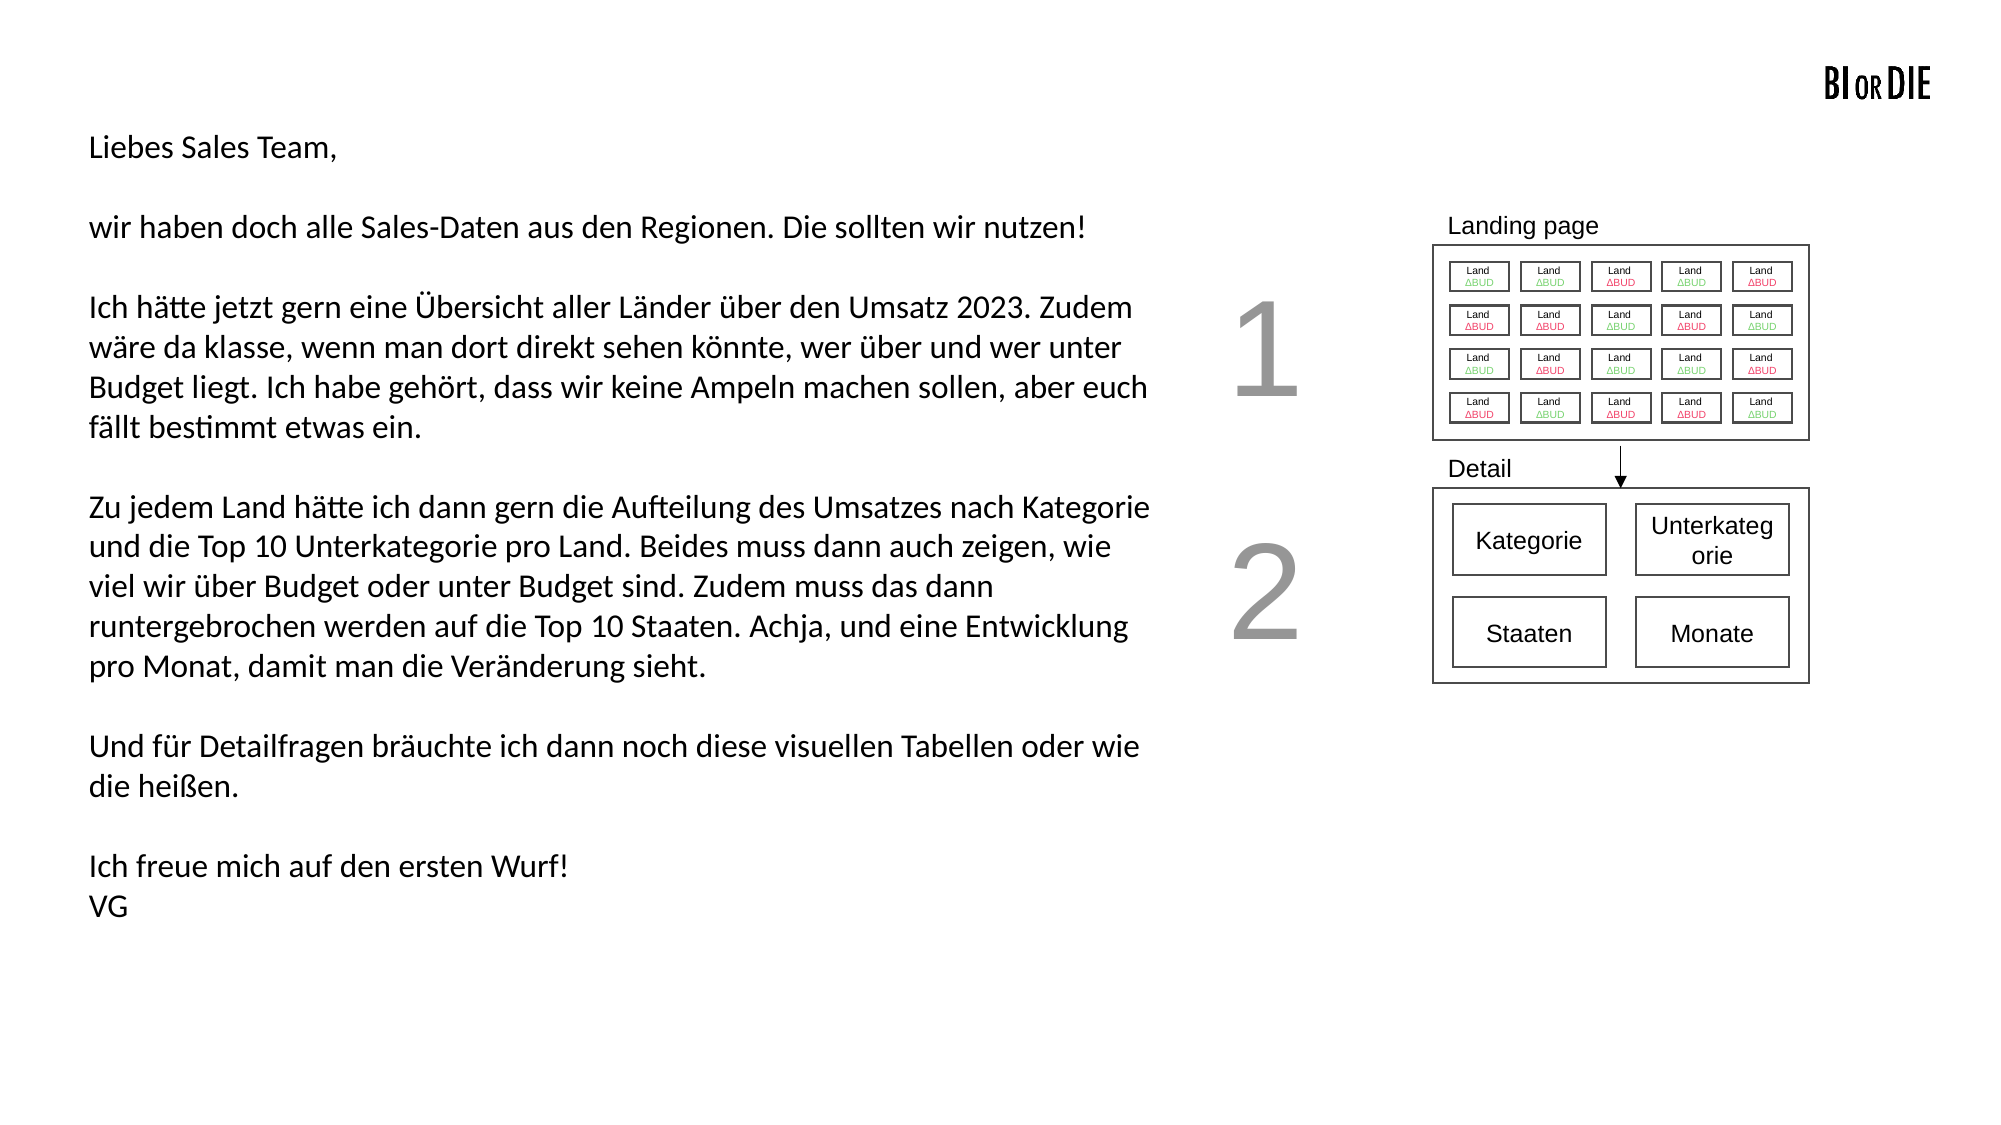

Liebes Sales Team,

wir haben doch alle Sales-Daten aus den Regionen. Die sollten wir nutzen!

Ich hätte jetzt gern eine Übersicht aller Länder über den Umsatz 2023. Zudem wäre da klasse, wenn man dort direkt sehen könnte, wer über und wer unter Budget liegt. Ich habe gehört, dass wir keine Ampeln machen sollen, aber euch fällt bestimmt etwas ein.

Zu jedem Land hätte ich dann gern die Aufteilung des Umsatzes nach Kategorie und die Top 10 Unterkategorie pro Land. Beides muss dann auch zeigen, wie viel wir über Budget oder unter Budget sind. Zudem muss das dann runtergebrochen werden auf die Top 10 Staaten. Achja, und eine Entwicklung pro Monat, damit man die Veränderung sieht.

Und für Detailfragen bräuchte ich dann noch diese visuellen Tabellen oder wie die heißen.

Ich freue mich auf den ersten Wurf!
VG
Landing page

1
Land
∆BUD
Land
∆BUD
Land
∆BUD
Land
∆BUD
Land
∆BUD
Land
∆BUD
Land
∆BUD
Land
∆BUD
Land
∆BUD
Land
∆BUD
Land
∆BUD
Land
∆BUD
Land
∆BUD
Land
∆BUD
Land
∆BUD
Land
∆BUD
Land
∆BUD
Land
∆BUD
Land
∆BUD
Land
∆BUD
Detail

2
Kategorie
Unterkategorie
Staaten
Monate